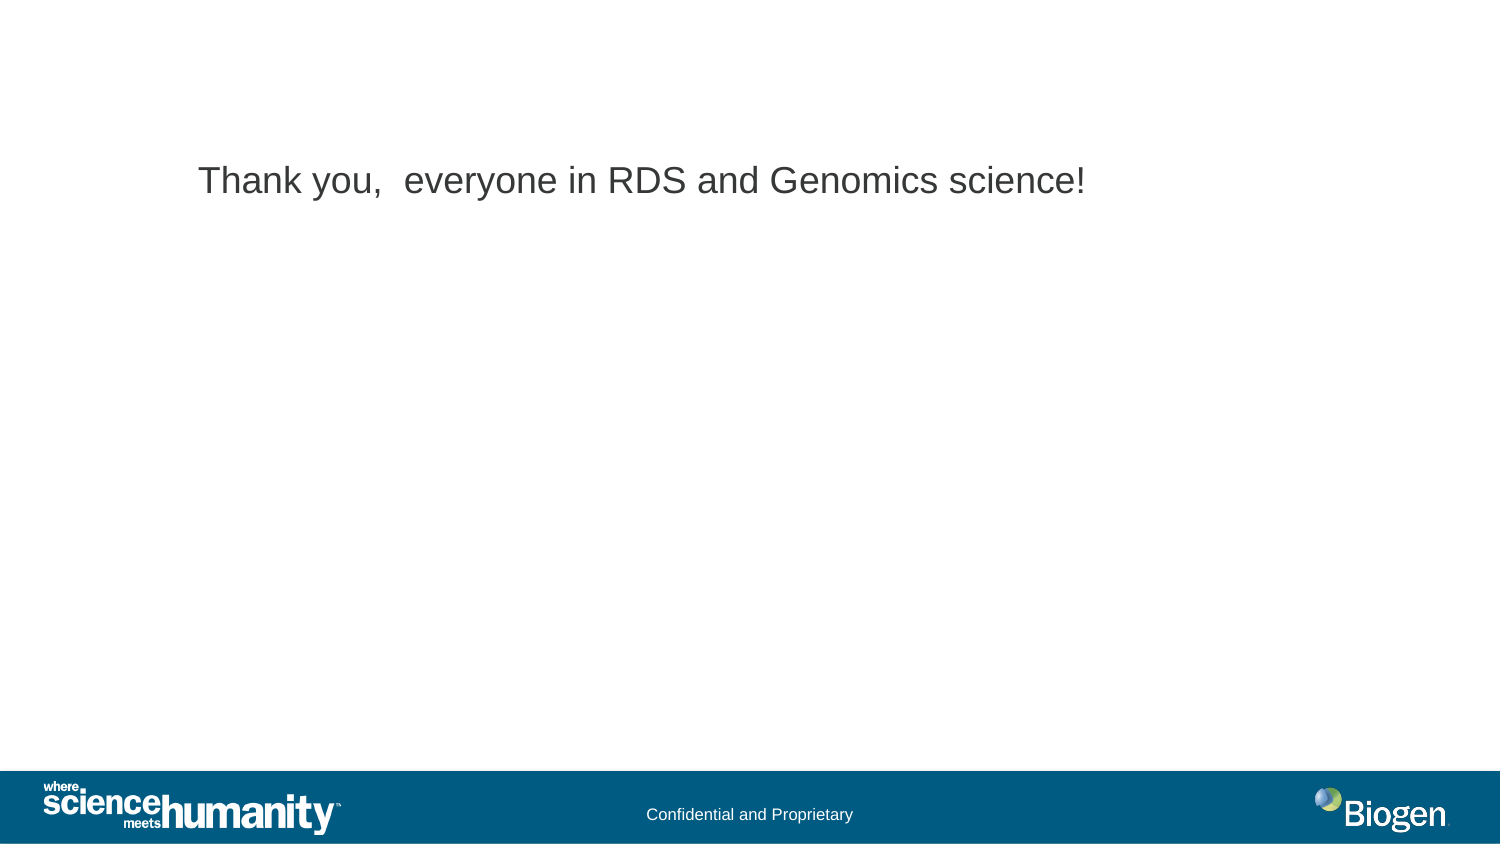

Thank you,  everyone in RDS and Genomics science!